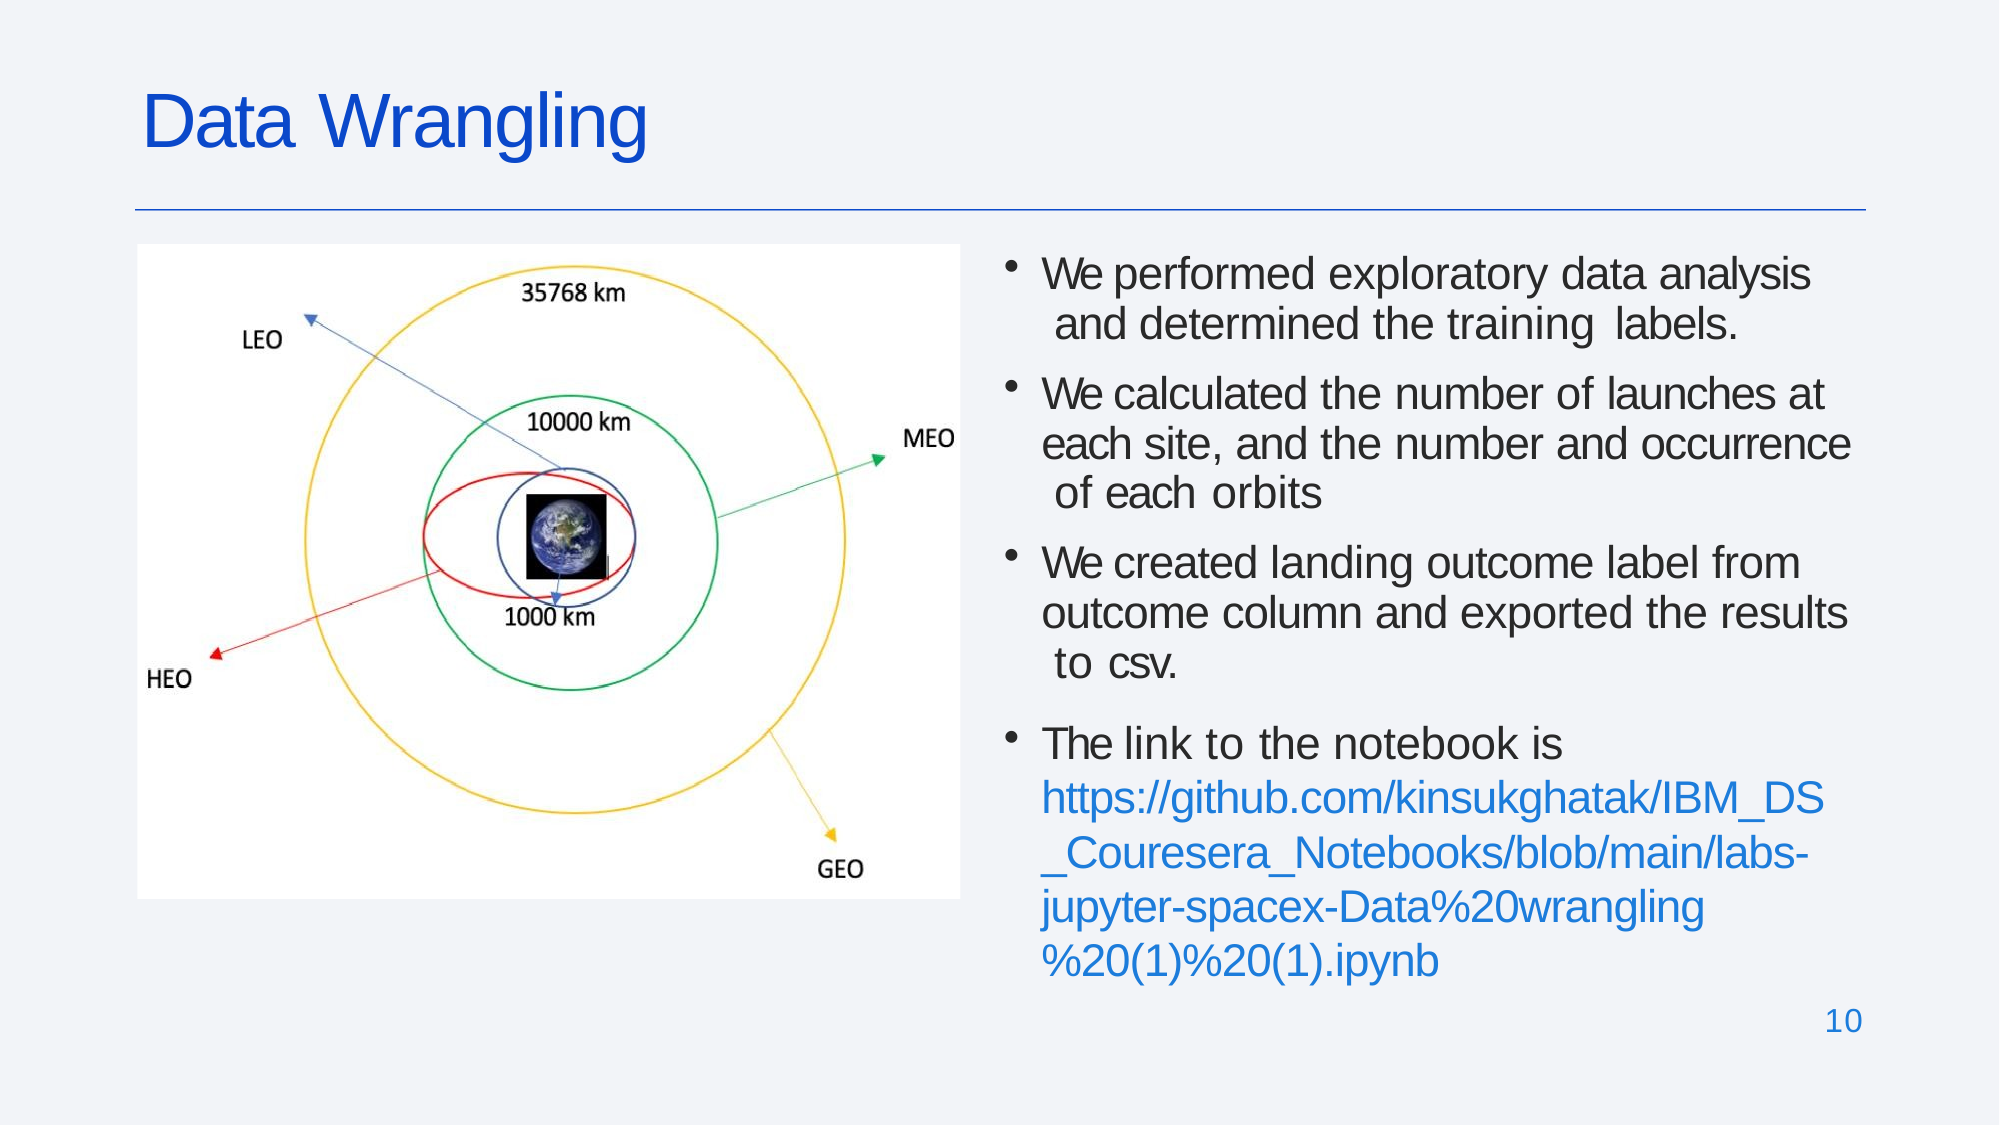

# Data Wrangling
We performed exploratory data analysis  and determined the training labels.
We calculated the number of launches at  each site, and the number and occurrence  of each orbits
We created landing outcome label from  outcome column and exported the results  to csv.
The link to the notebook is https://github.com/kinsukghatak/IBM_DS_Couresera_Notebooks/blob/main/labs-jupyter-spacex-Data%20wrangling%20(1)%20(1).ipynb

10